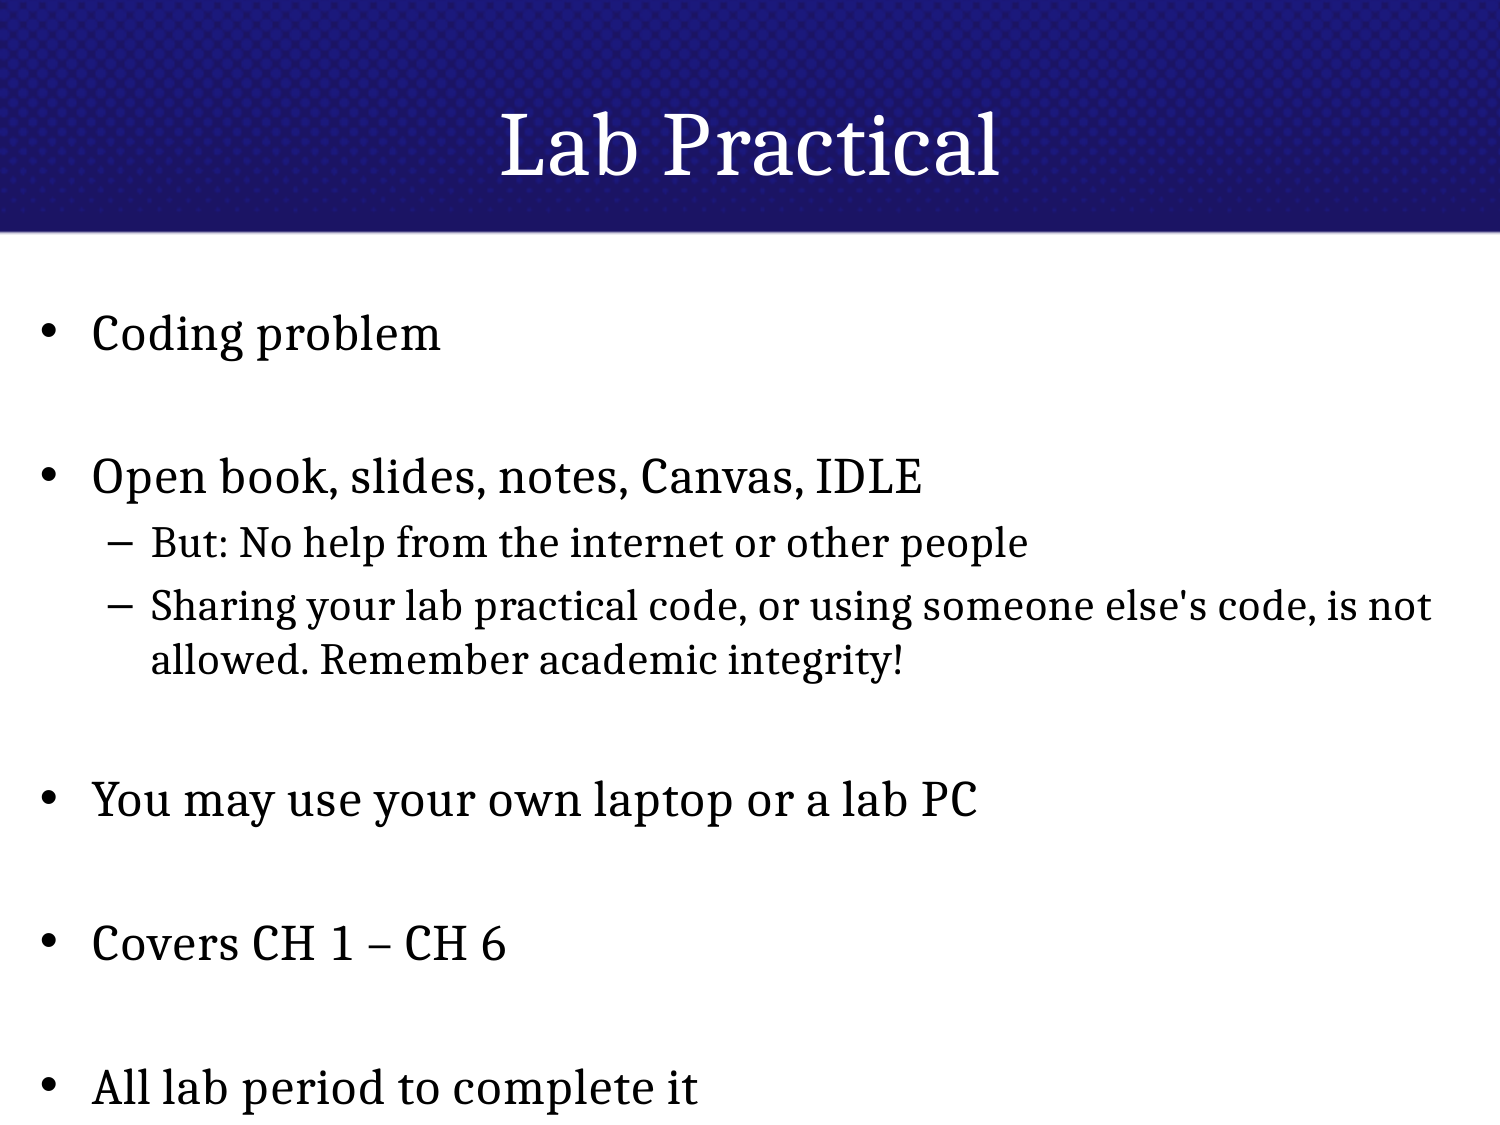

# Lab Practical
Coding problem

Open book, slides, notes, Canvas, IDLE
But: No help from the internet or other people
Sharing your lab practical code, or using someone else's code, is not allowed. Remember academic integrity!

You may use your own laptop or a lab PC

Covers CH 1 – CH 6

All lab period to complete it